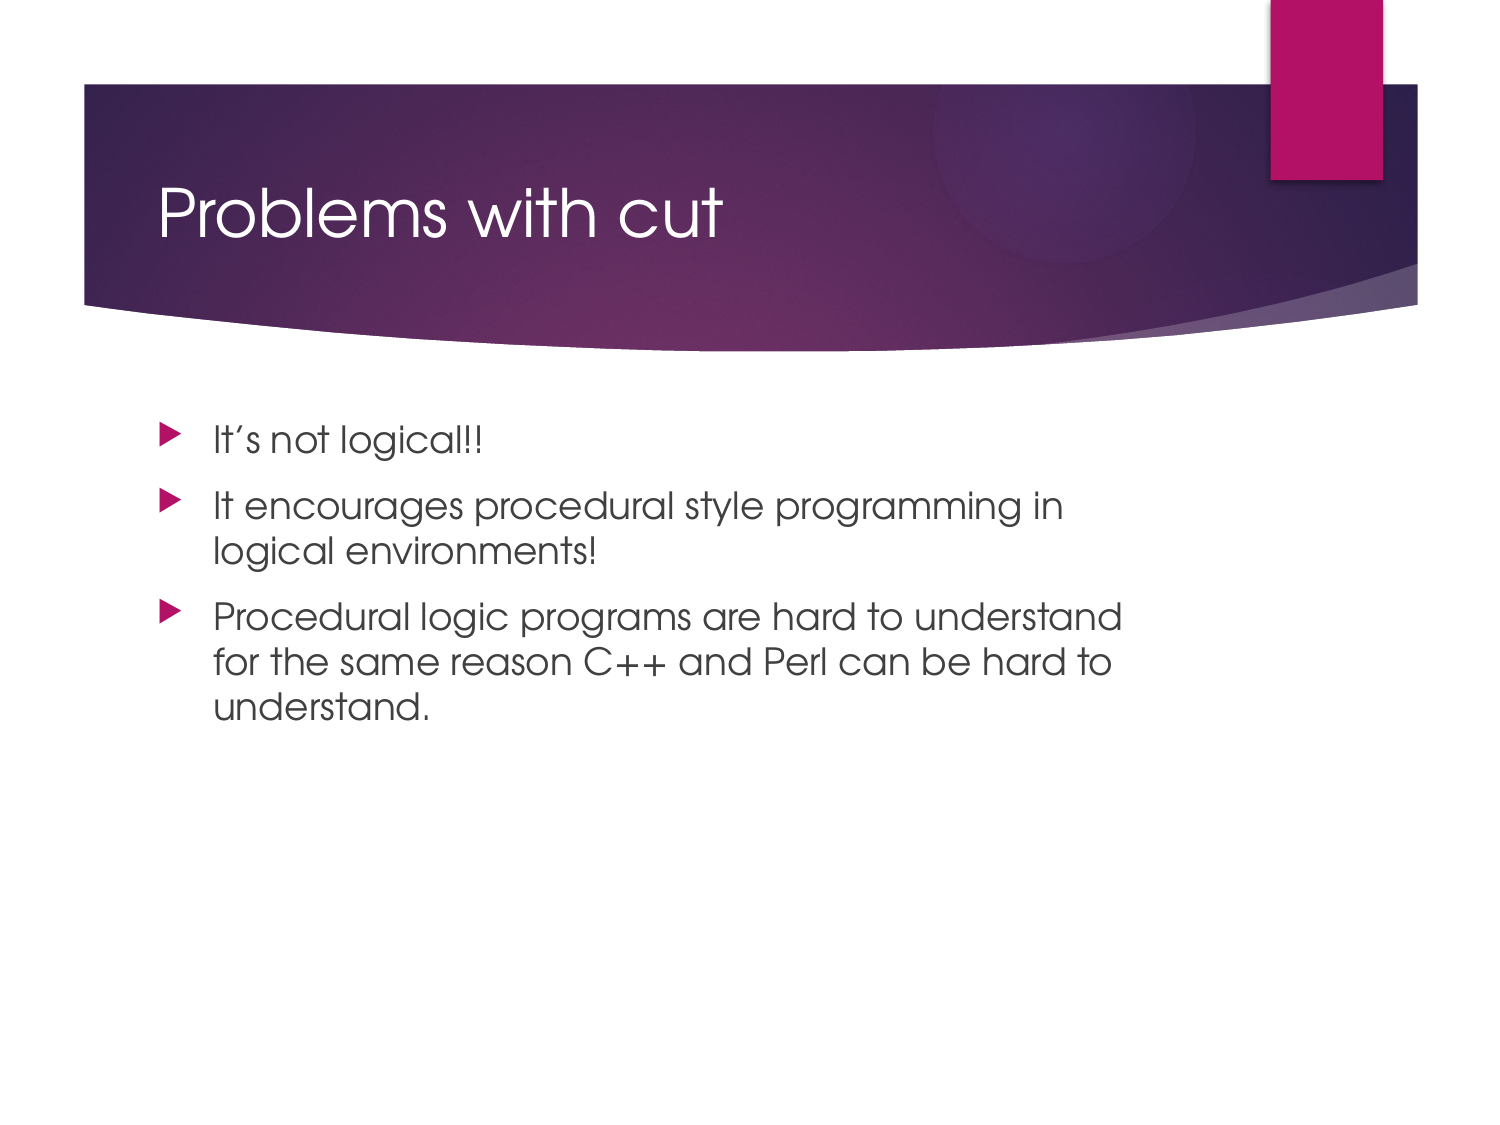

# Problems with cut
It’s not logical!!
It encourages procedural style programming in logical environments!
Procedural logic programs are hard to understand for the same reason C++ and Perl can be hard to understand.